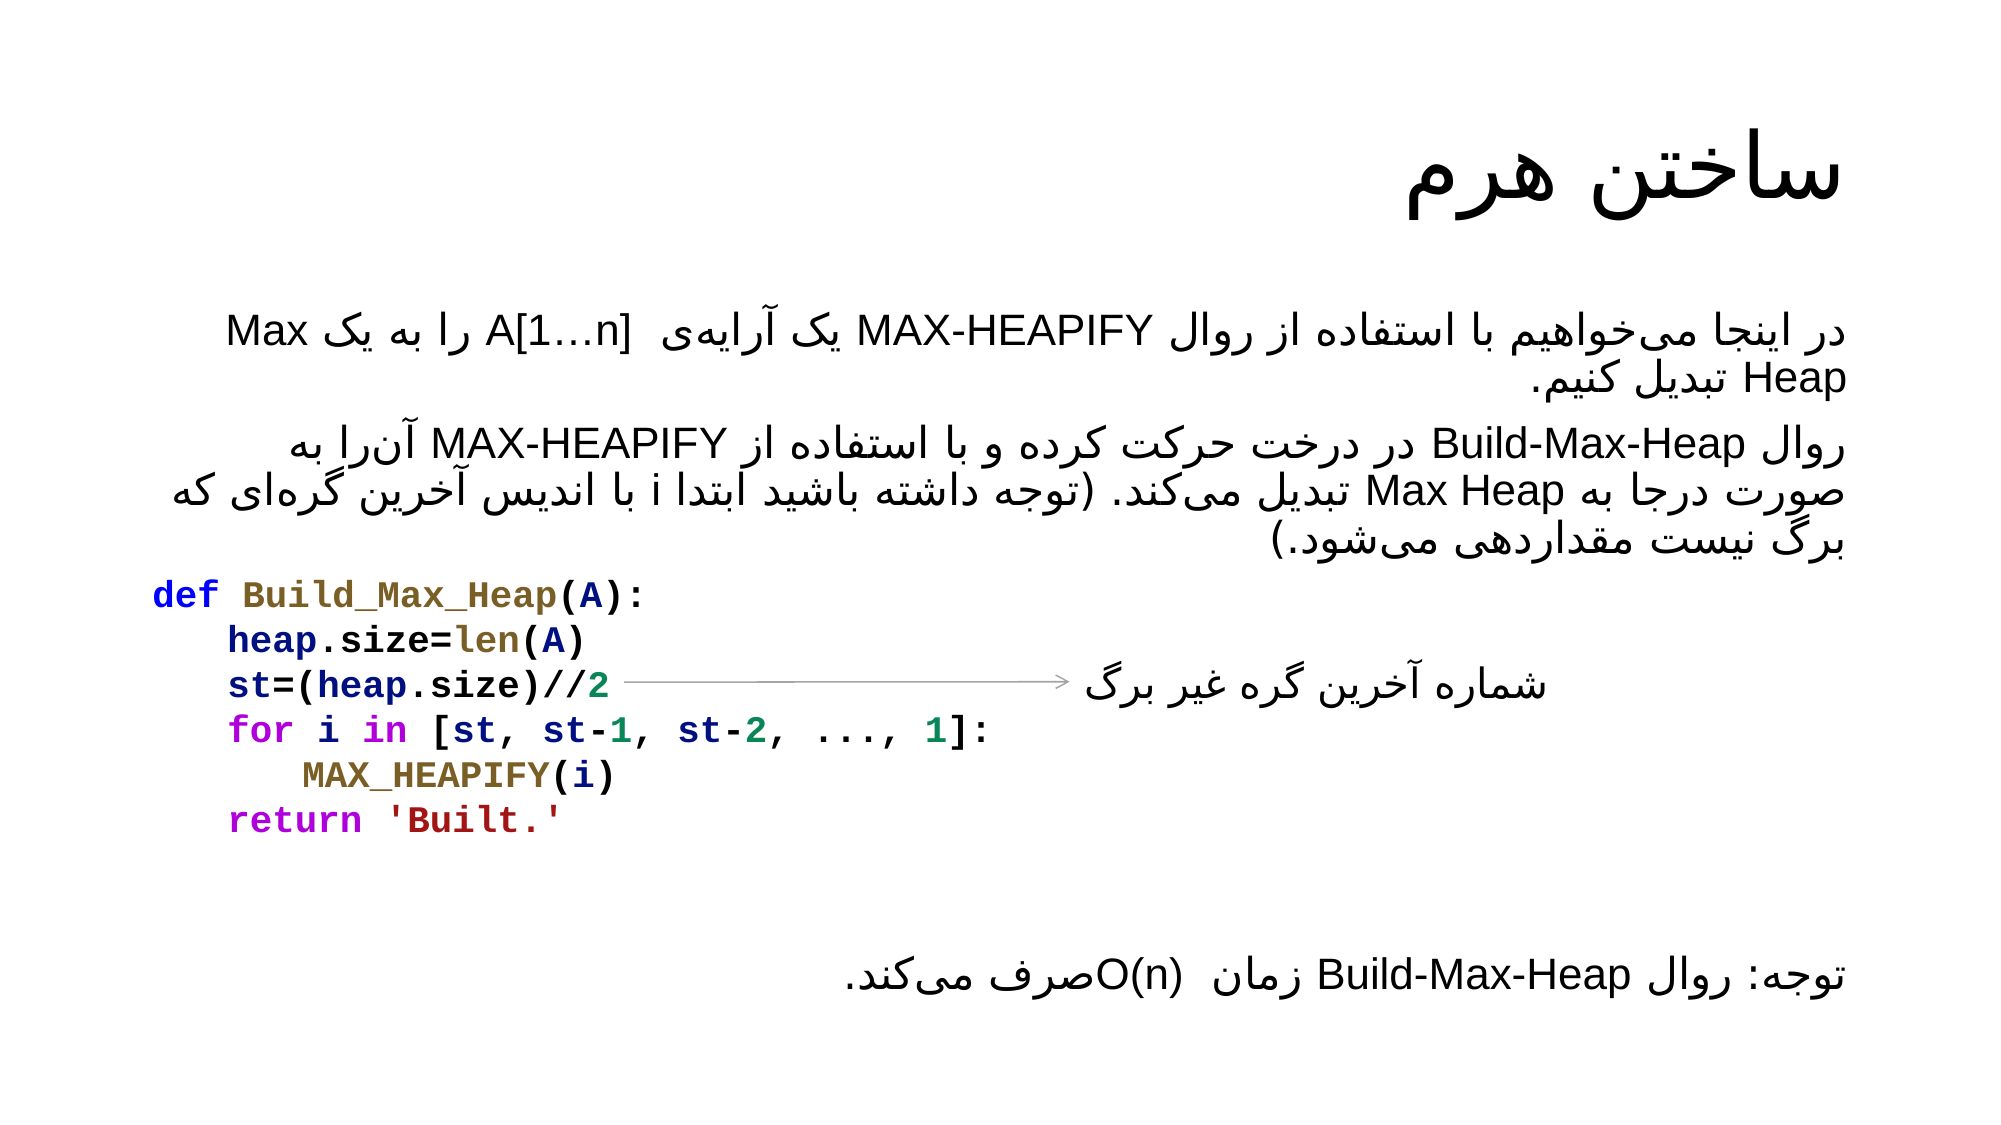

# ساختن هرم
در اینجا می‌خواهيم با استفاده از روال MAX-HEAPIFY یک آرایه‌ی  A[1…n] را به یک Max Heap تبدیل کنیم.
روال Build-Max-Heap در درخت حرکت کرده و با استفاده از MAX-HEAPIFY آن‌را به صورت درجا به Max Heap تبدیل می‌کند. (توجه داشته باشید ابتدا i با اندیس آخرین گره‌ای که برگ نیست مقداردهی می‌شود.)

توجه: روال Build-Max-Heap زمان  O(n)صرف می‌کند.
def Build_Max_Heap(A):
heap.size=len(A)
st=(heap.size)//2
for i in [st, st-1, st-2, ..., 1]:
MAX_HEAPIFY(i)
return 'Built.'
شماره آخرین گره غیر برگ